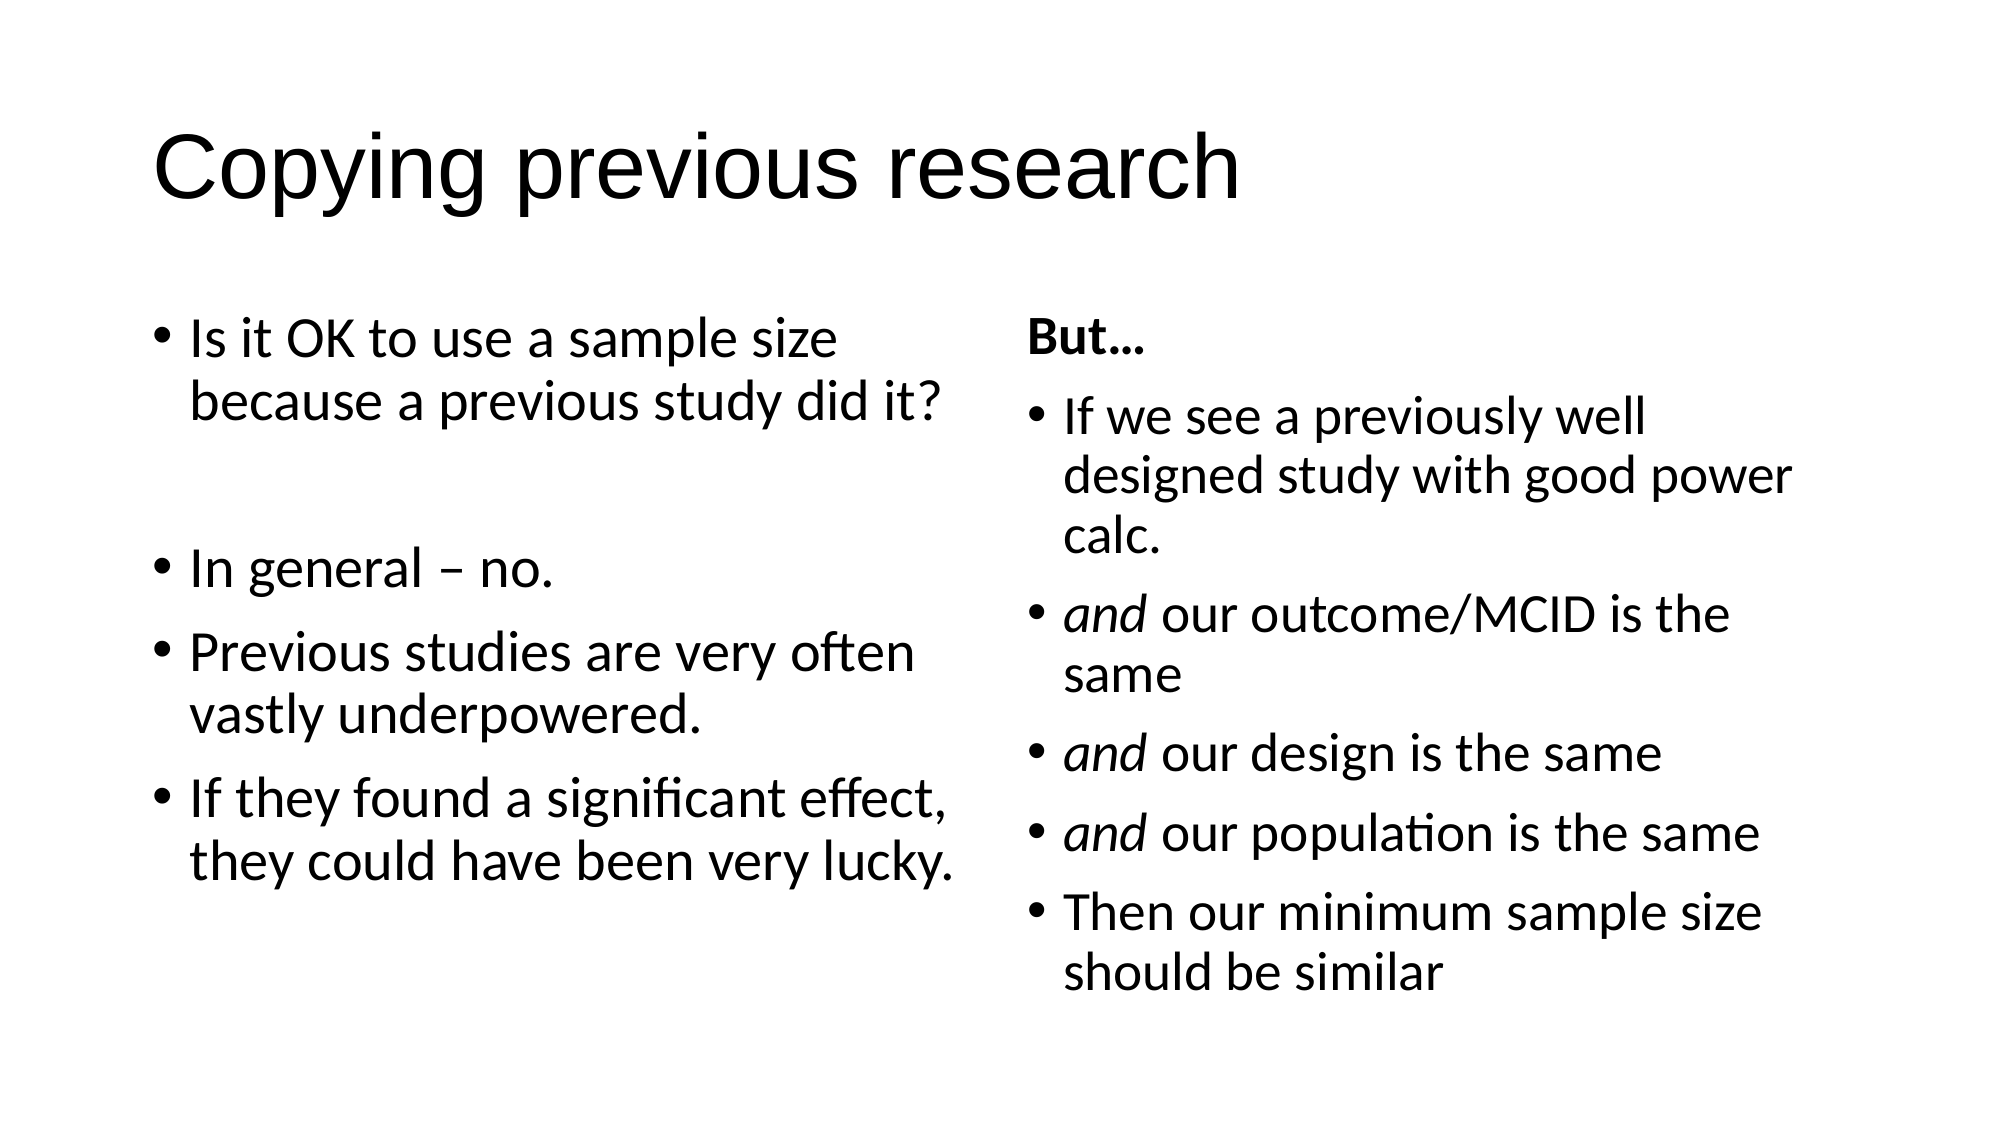

# Copying previous research
Is it OK to use a sample size because a previous study did it?

In general – no.
Previous studies are very often vastly underpowered.
If they found a significant effect, they could have been very lucky.
But…
If we see a previously well designed study with good power calc.
and our outcome/MCID is the same
and our design is the same
and our population is the same
Then our minimum sample size should be similar